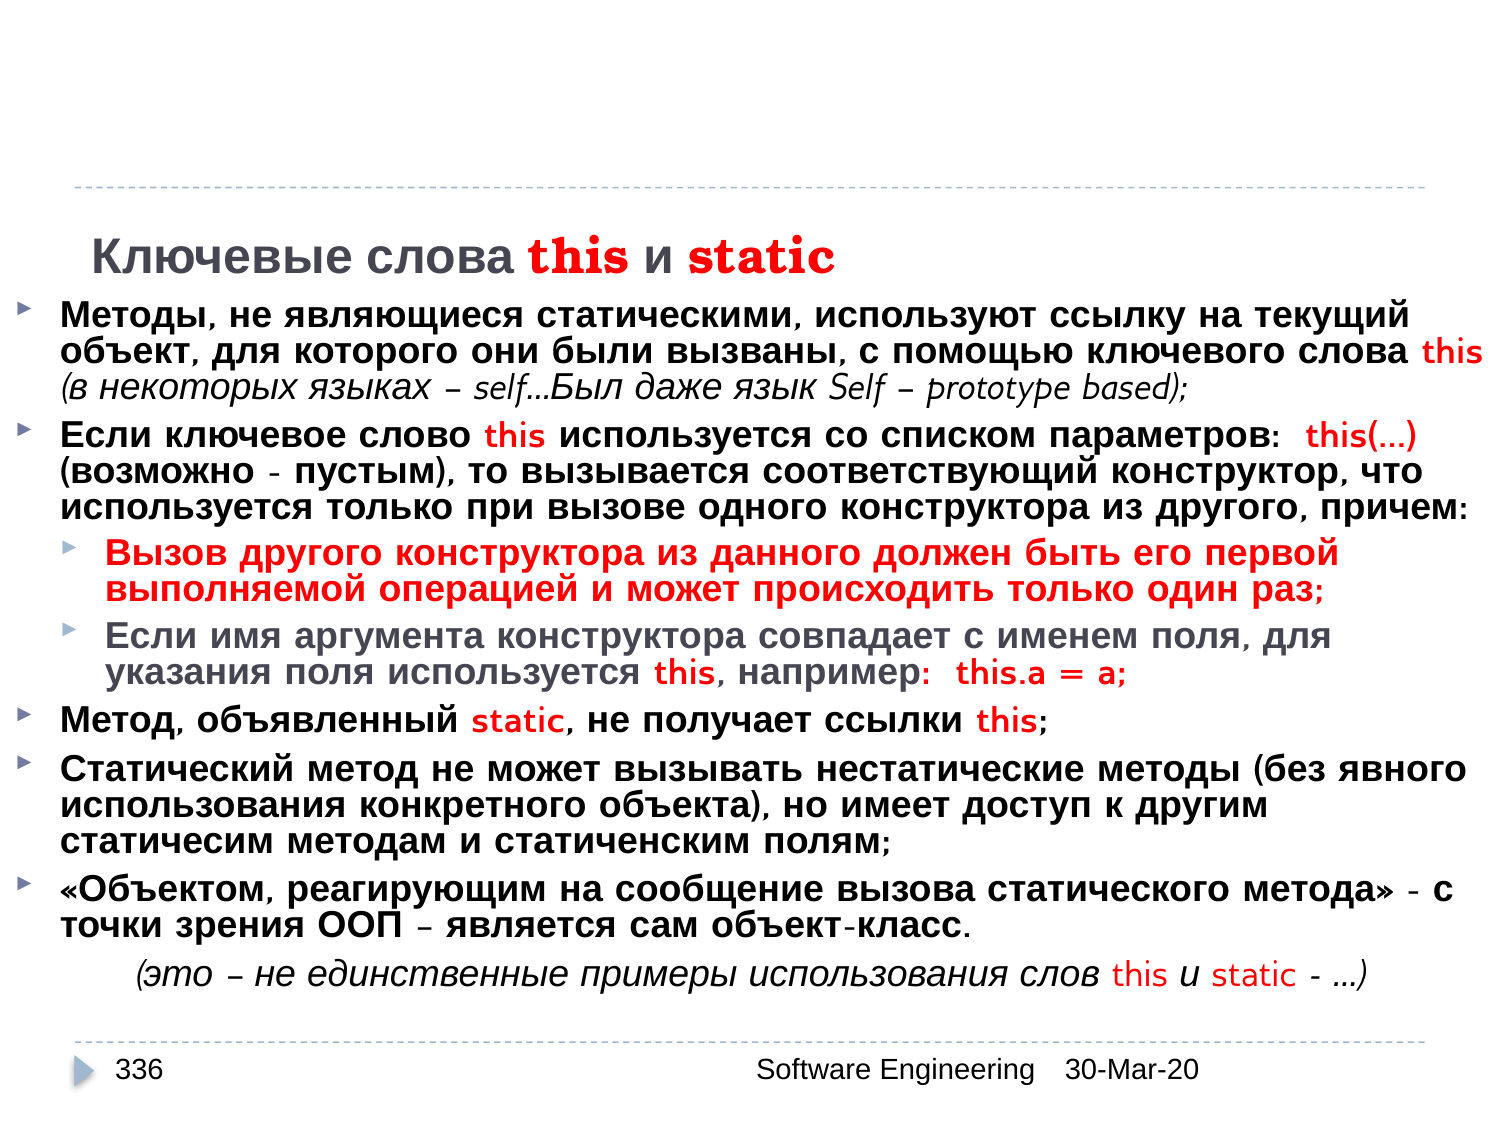

# Ключевые слова this и static
Методы, не являющиеся статическими, используют ссылку на текущий объект, для которого они были вызваны, с помощью ключевого слова this (в некоторых языках – self…Был даже язык Self – prototype based);
Если ключевое слово this используется со списком параметров:  this(…) (возможно - пустым), то вызывается соответствующий конструктор, что используется только при вызове одного конструктора из другого, причем:
Вызов другого конструктора из данного должен быть его первой выполняемой операцией и может происходить только один раз;
Если имя аргумента конструктора совпадает с именем поля, для указания поля используется this, например:  this.a = a;
Метод, объявленный static, не получает ссылки this;
Статический метод не может вызывать нестатические методы (без явного использования конкретного объекта), но имеет доступ к другим статичесим методам и статиченским полям;
«Объектом, реагирующим на сообщение вызова статического метода» - с точки зрения ООП – является сам объект-класс.
(это – не единственные примеры использования слов this и static - ...)

336
Software Engineering
30-Mar-20